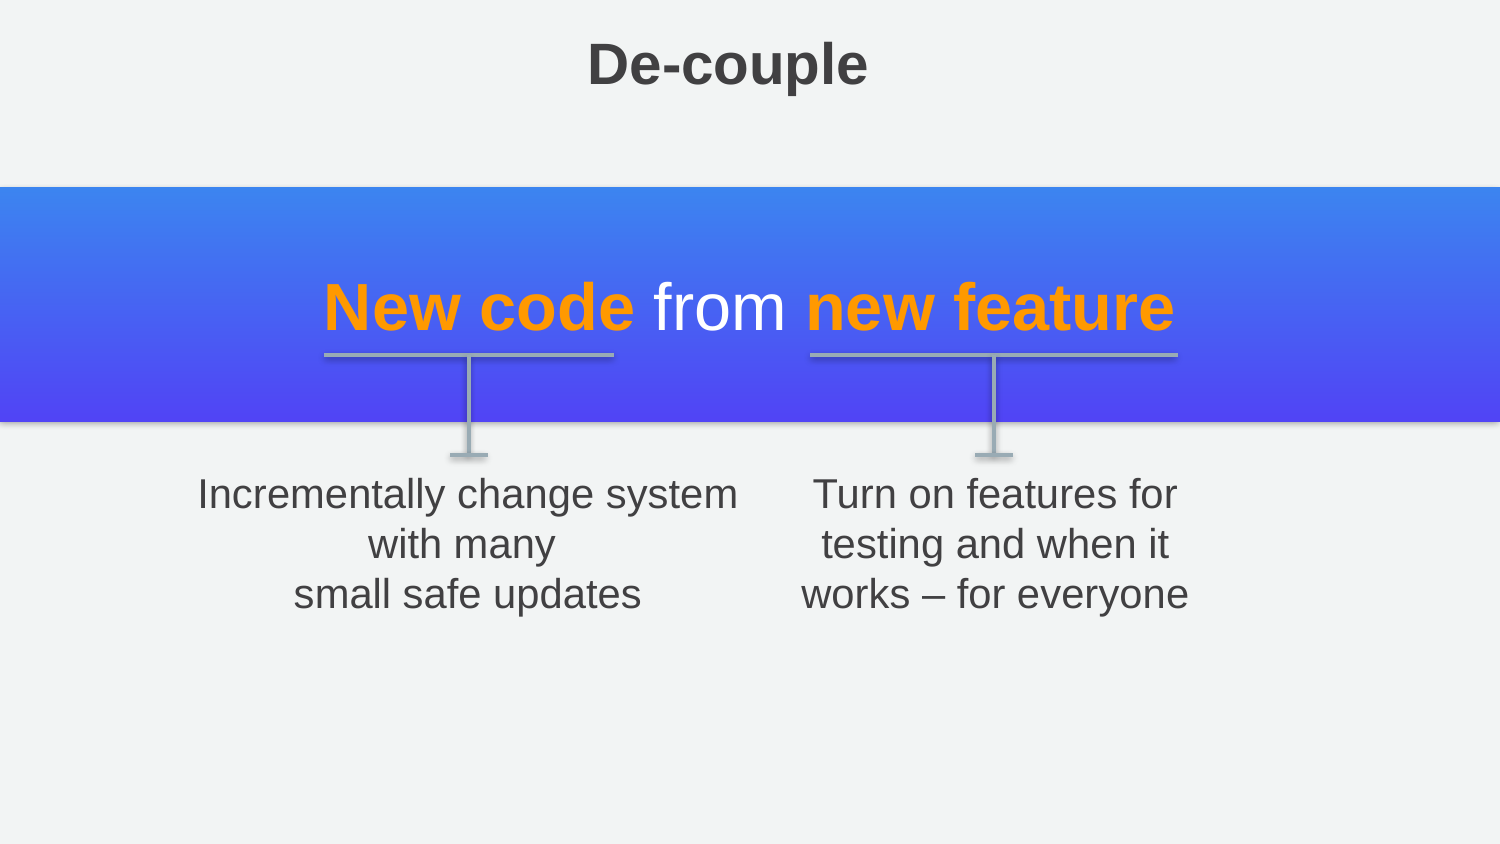

# De-couple

New code from new feature
Incrementally change system with many
small safe updates
Turn on features for testing and when it works – for everyone